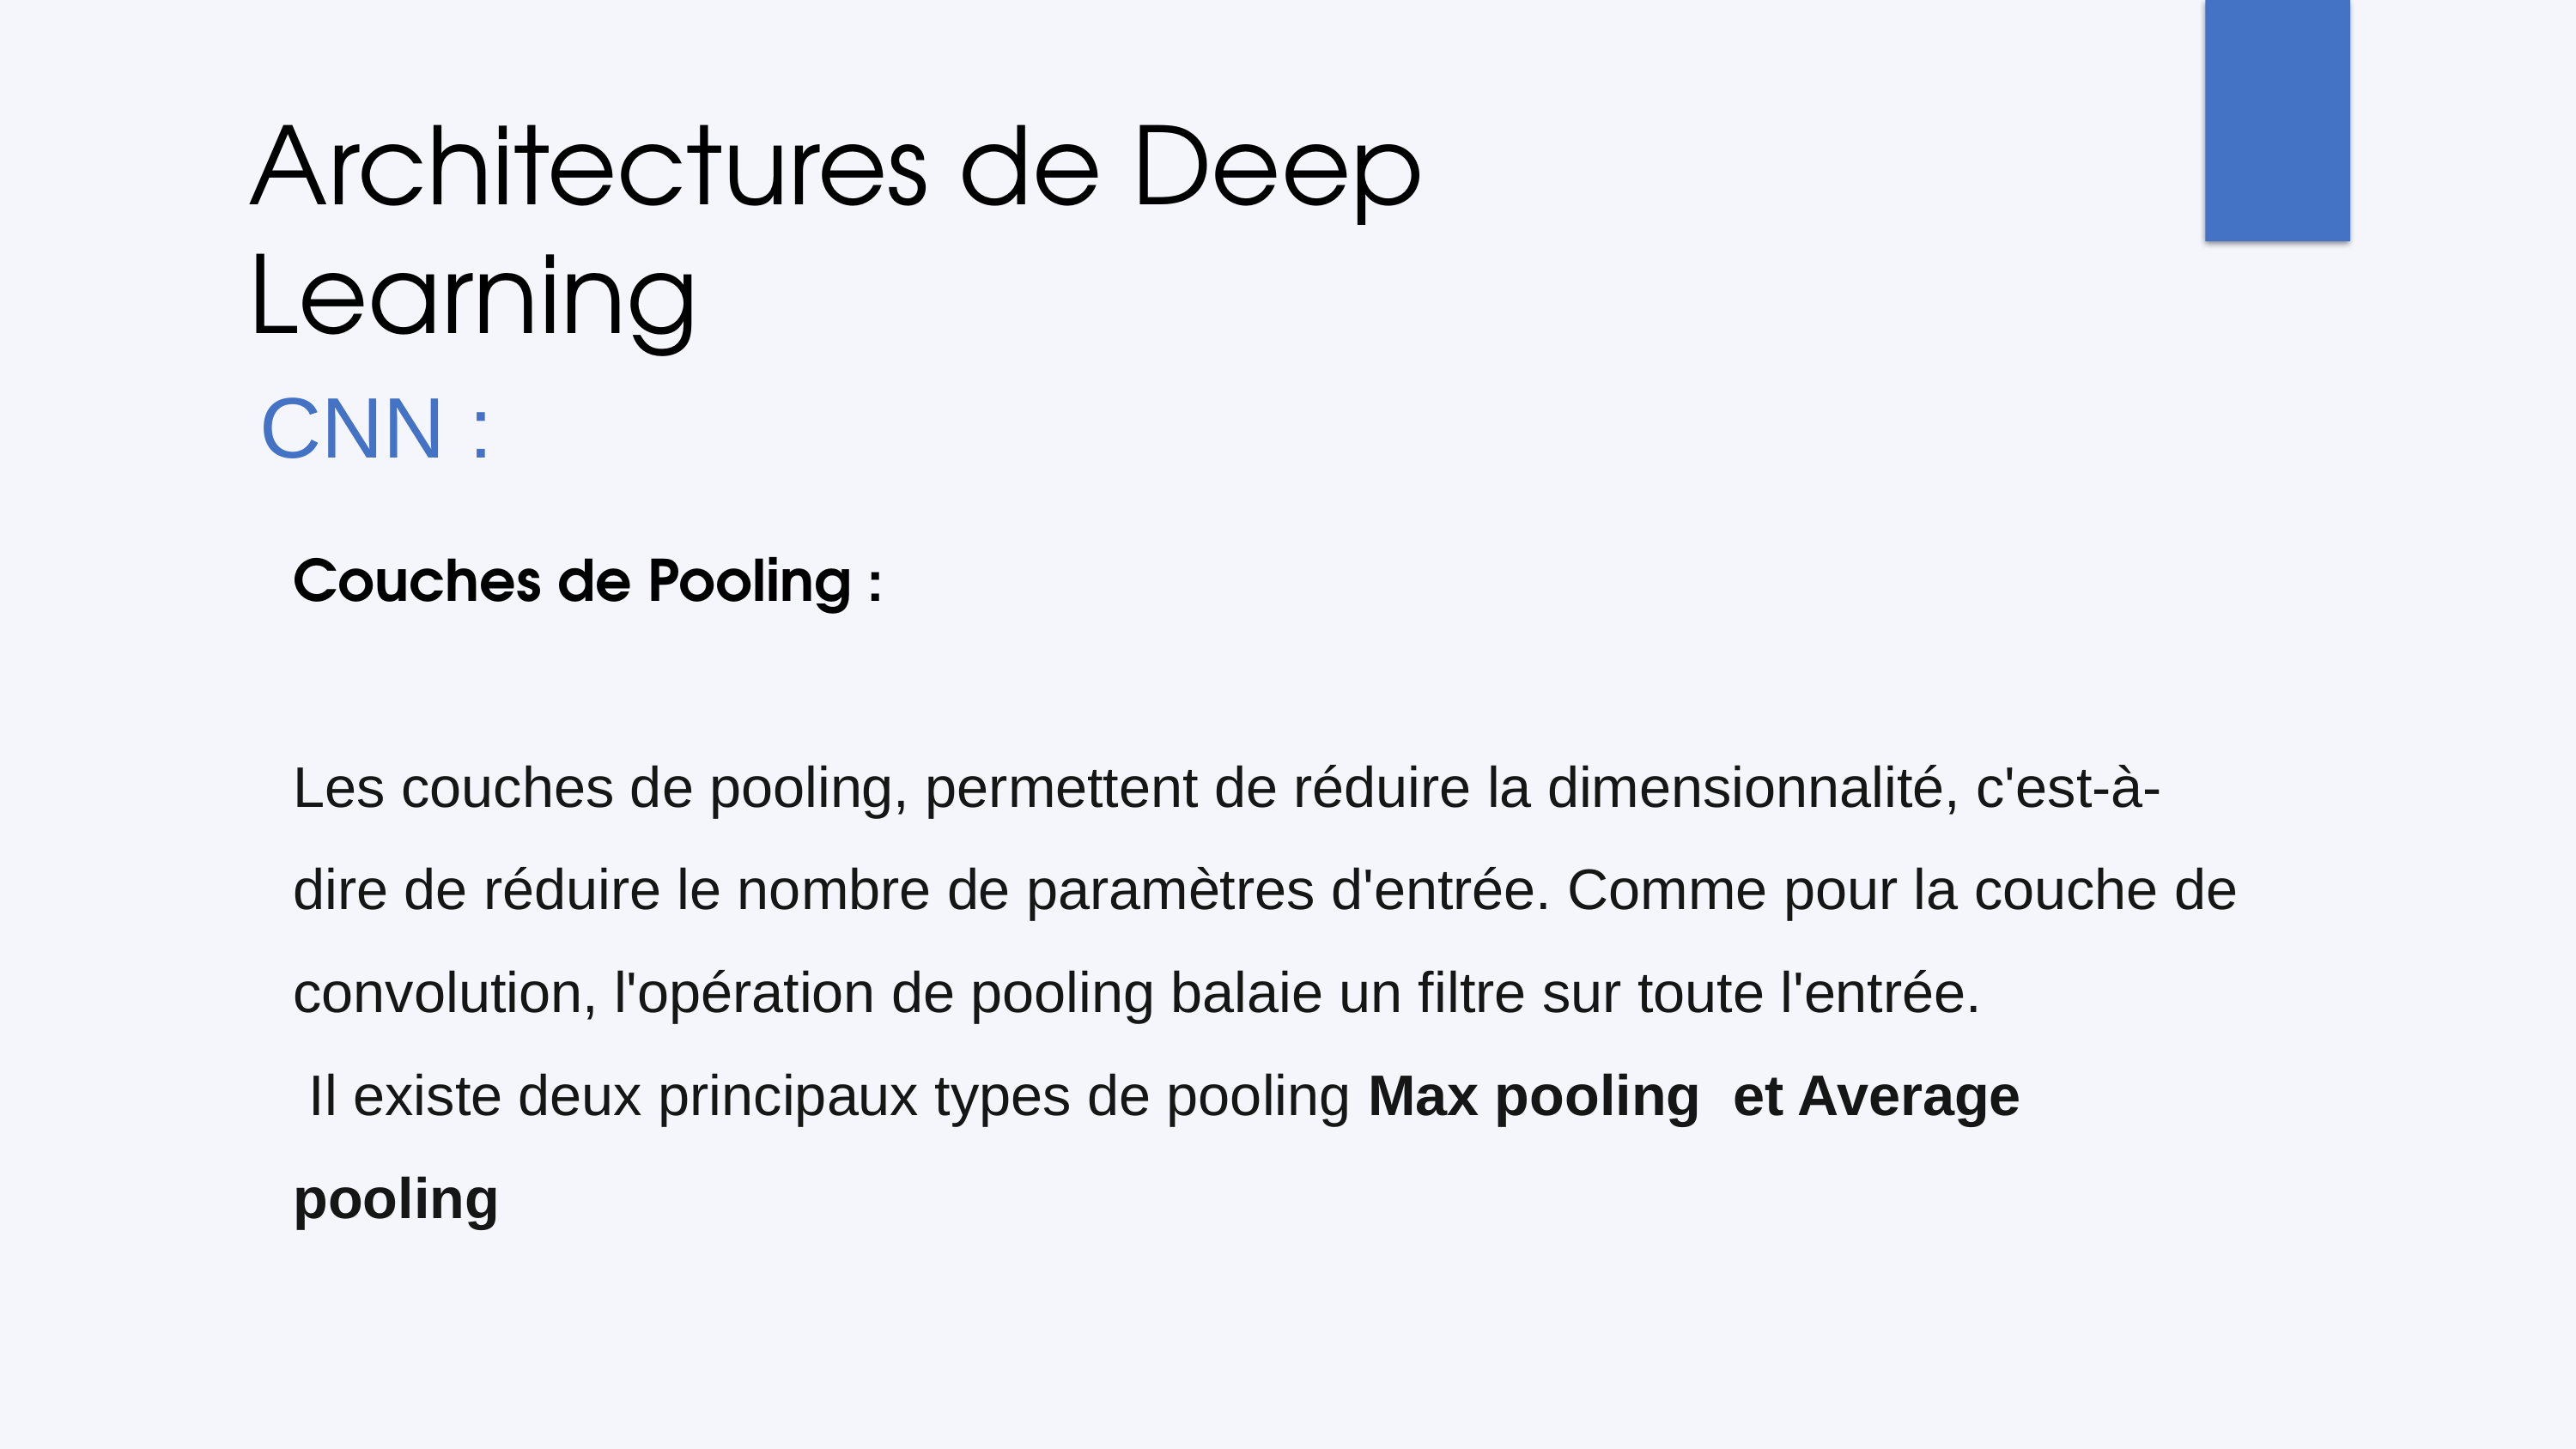

Architectures de Deep Learning
CNN :

Couches de Pooling :

Les couches de pooling, permettent de réduire la dimensionnalité, c'est-à-dire de réduire le nombre de paramètres d'entrée. Comme pour la couche de convolution, l'opération de pooling balaie un filtre sur toute l'entrée.
 Il existe deux principaux types de pooling Max pooling  et Average pooling